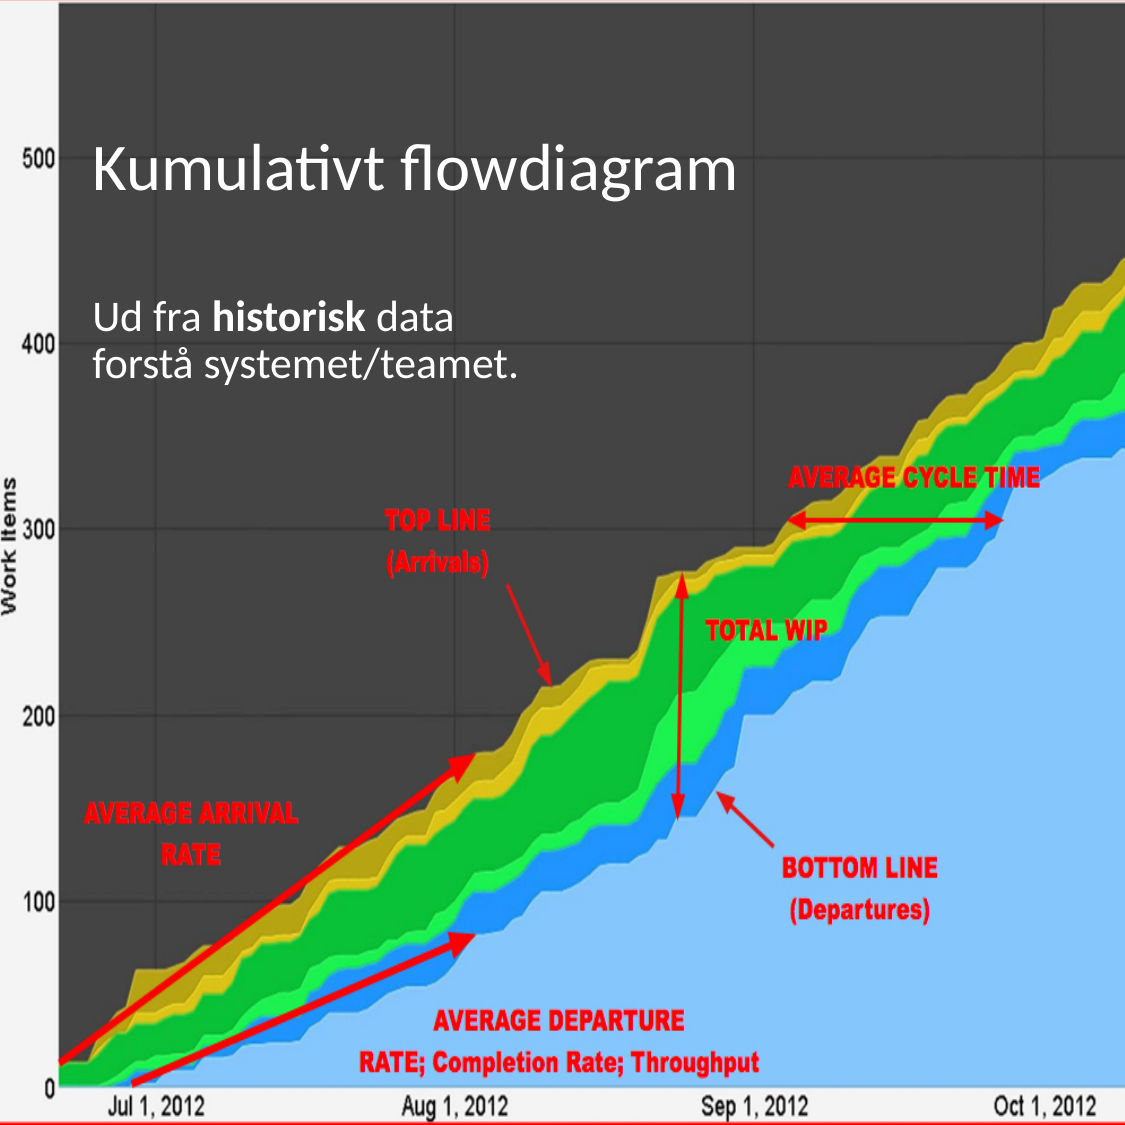

# Kumulativt flowdiagram
Ud fra historisk data forstå systemet/teamet.